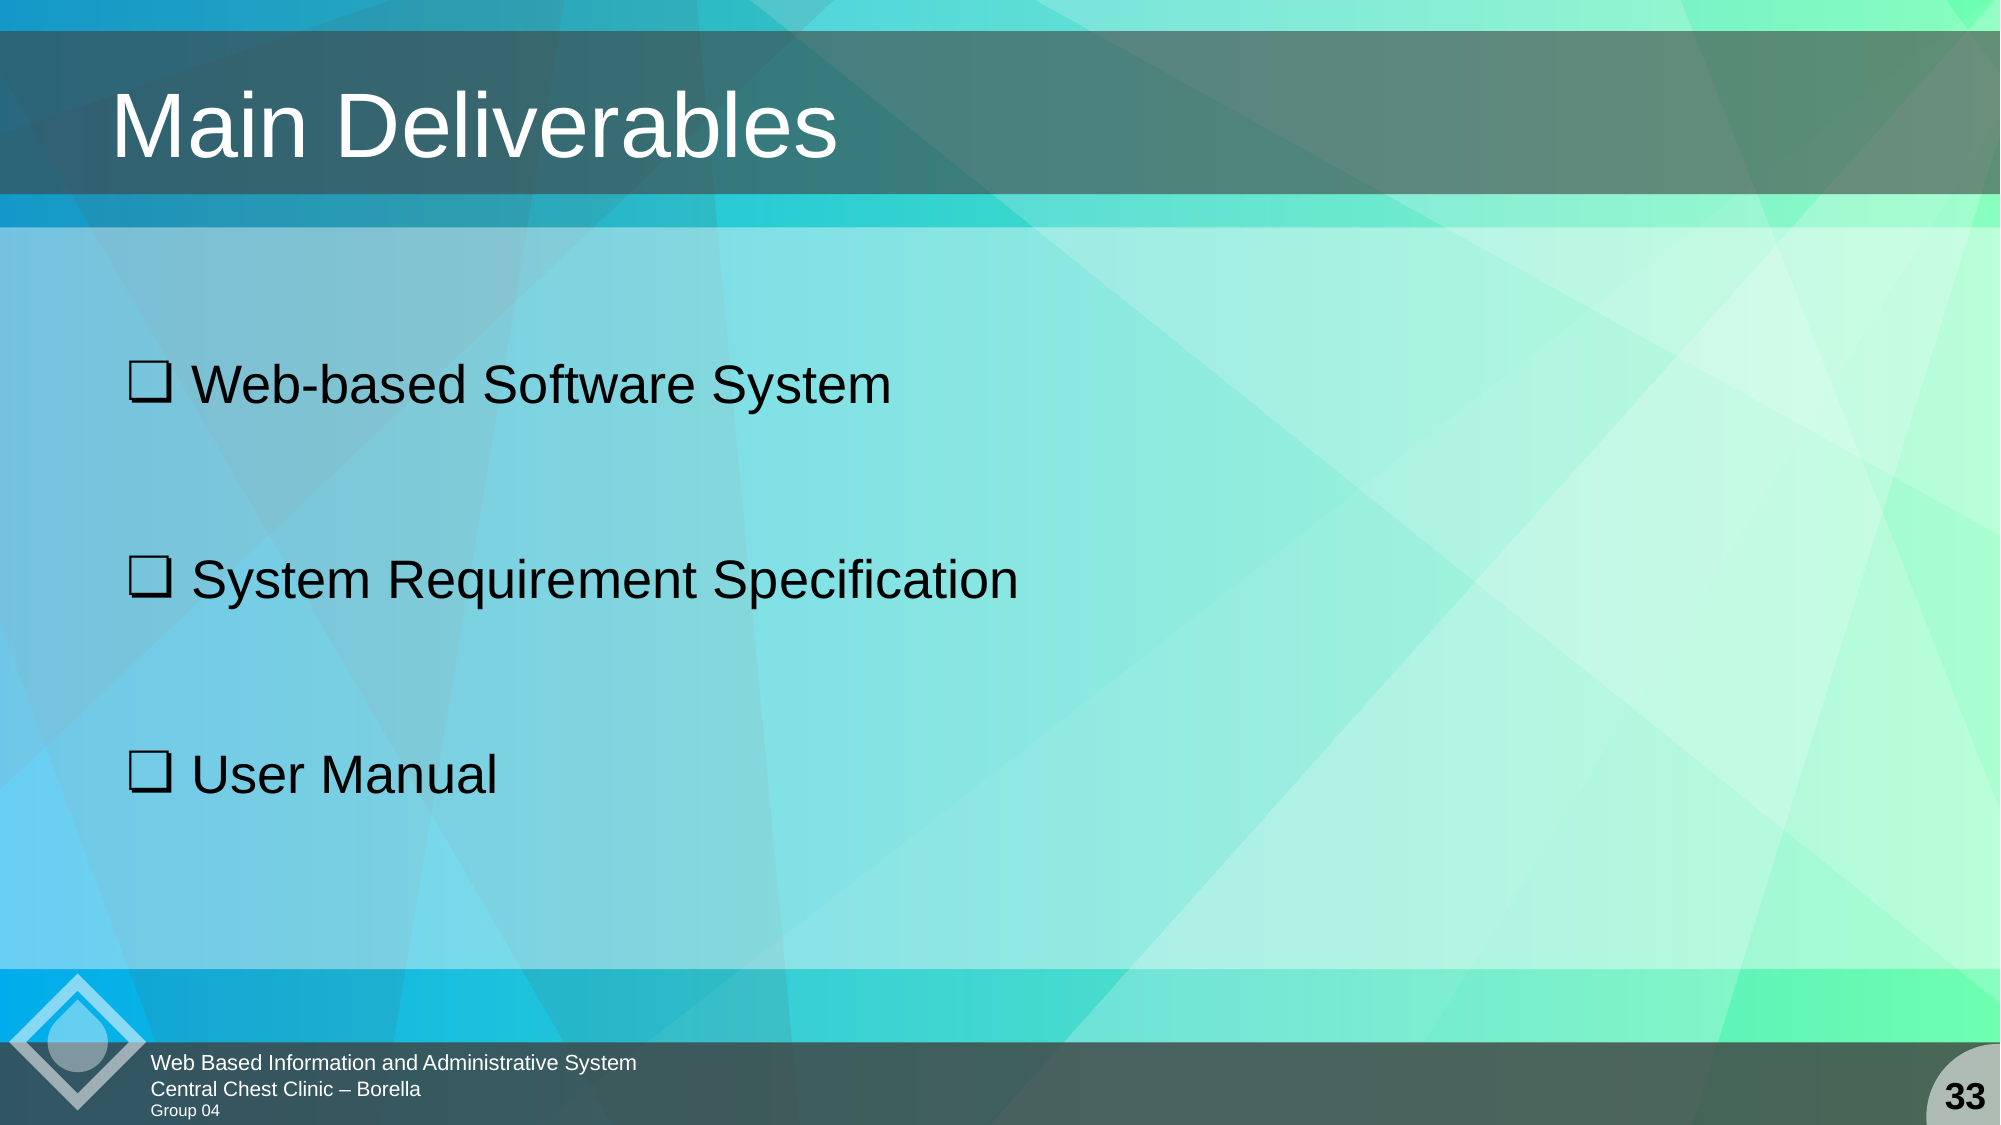

Main Deliverables

Web-based Software System

System Requirement Specification

User Manual

Web Based Information and Administrative System
Central Chest Clinic – Borella
Group 04

33